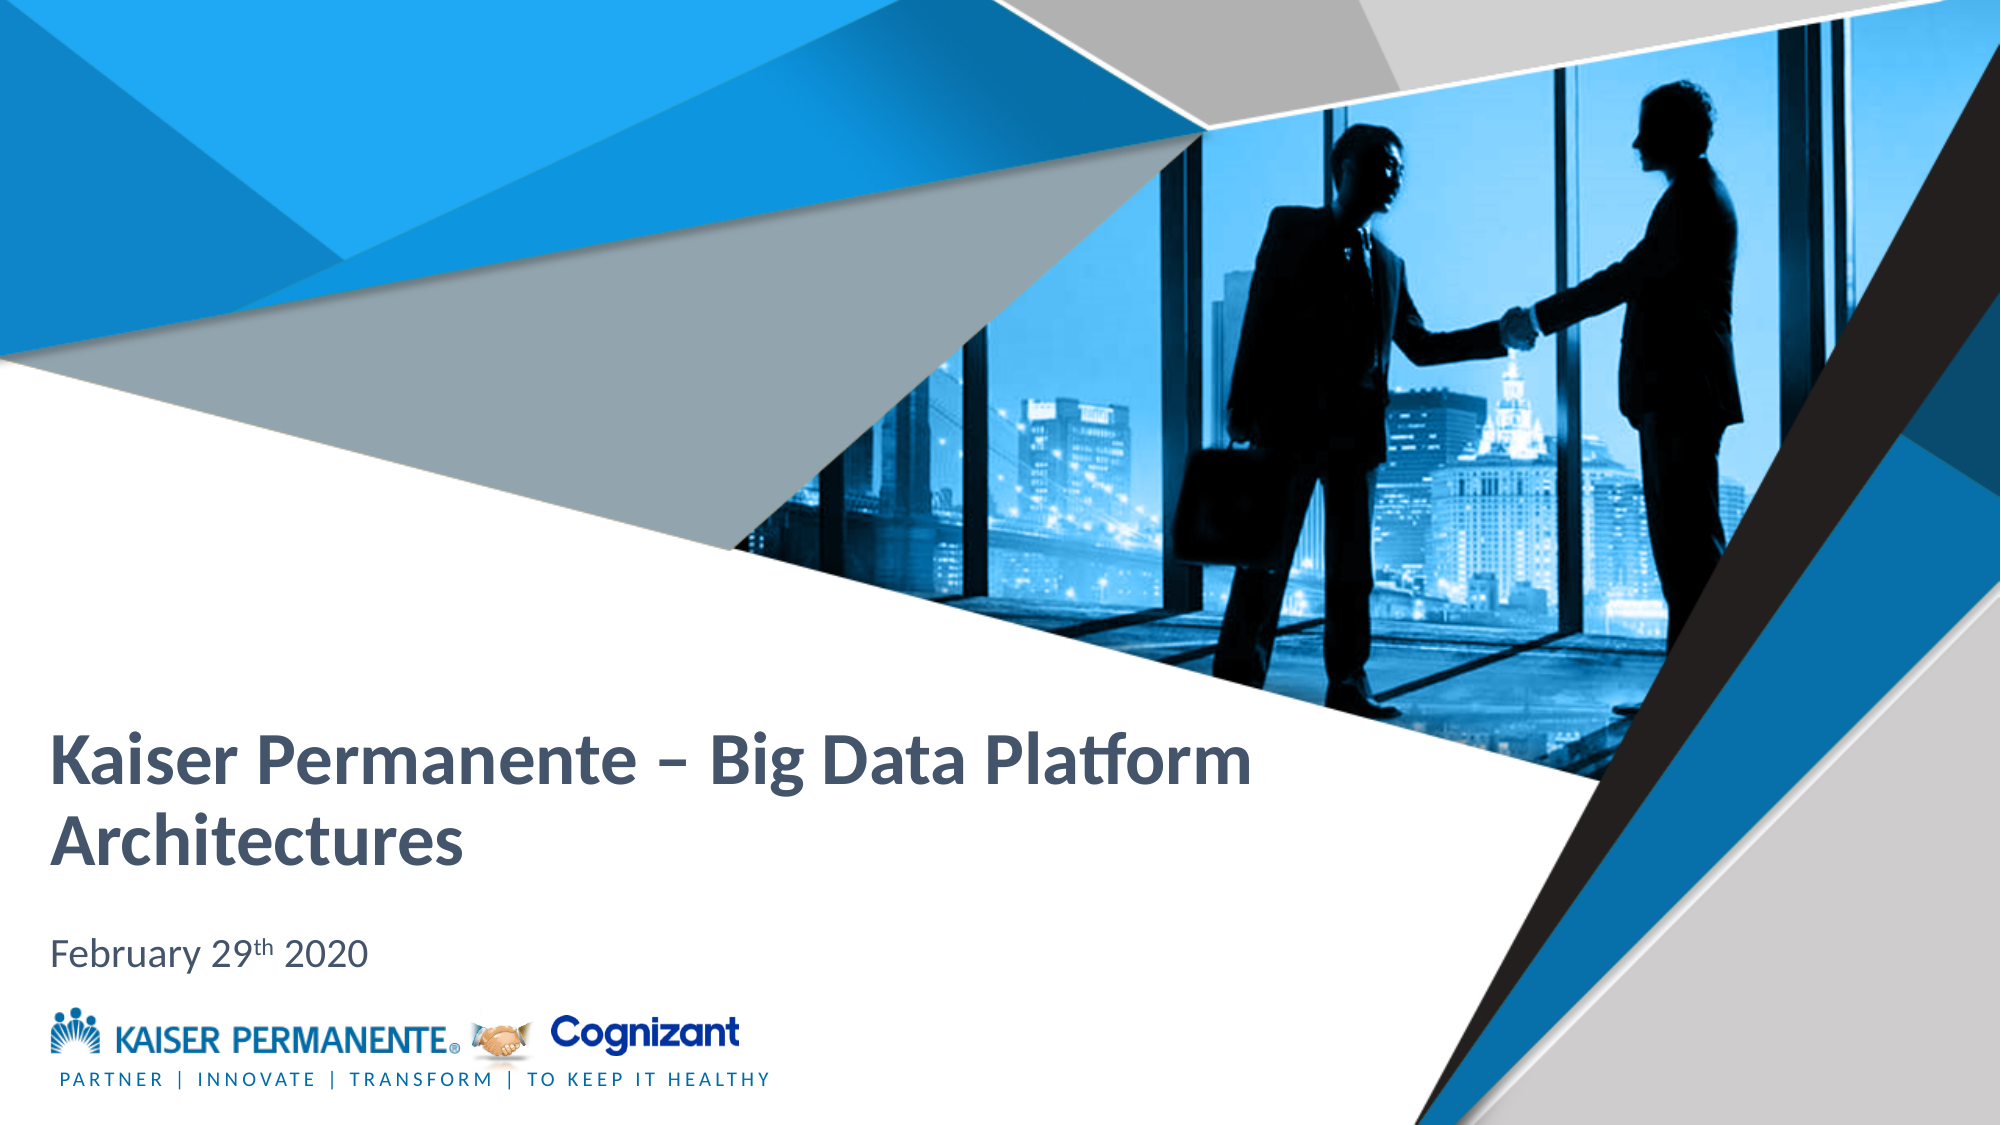

# Kaiser Permanente – Big Data Platform Architectures
February 29th 2020